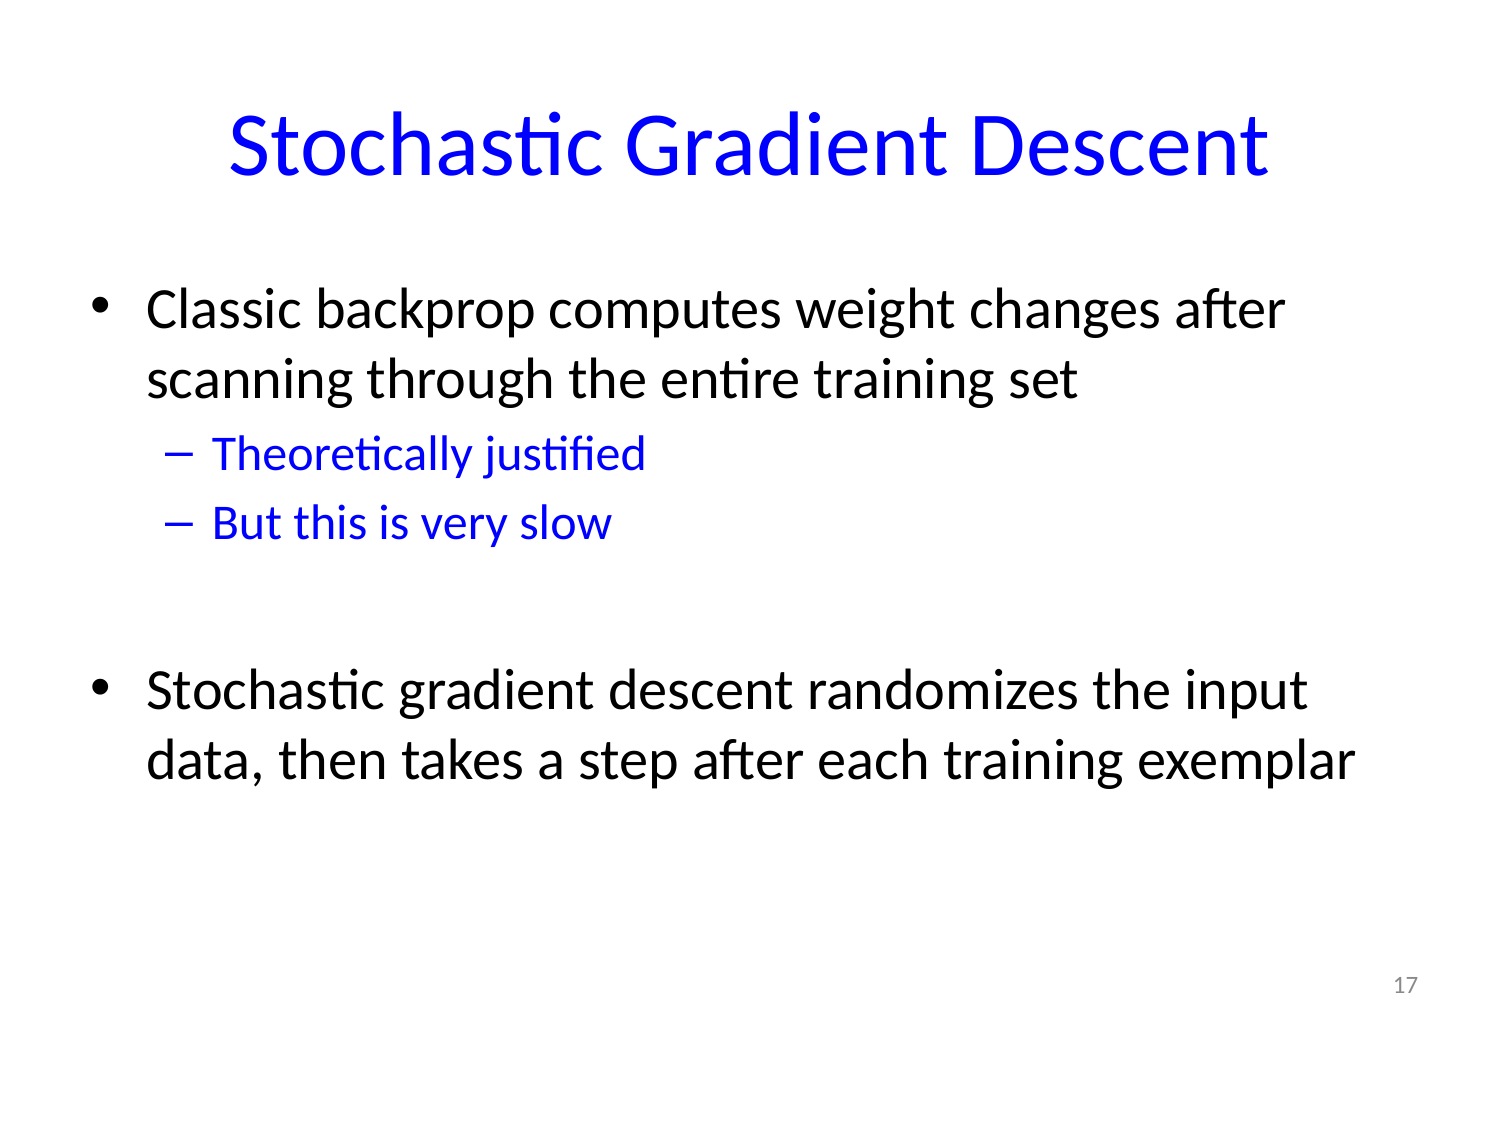

# Stochastic Gradient Descent
Classic backprop computes weight changes after scanning through the entire training set
Theoretically justified
But this is very slow

Stochastic gradient descent randomizes the input data, then takes a step after each training exemplar

17